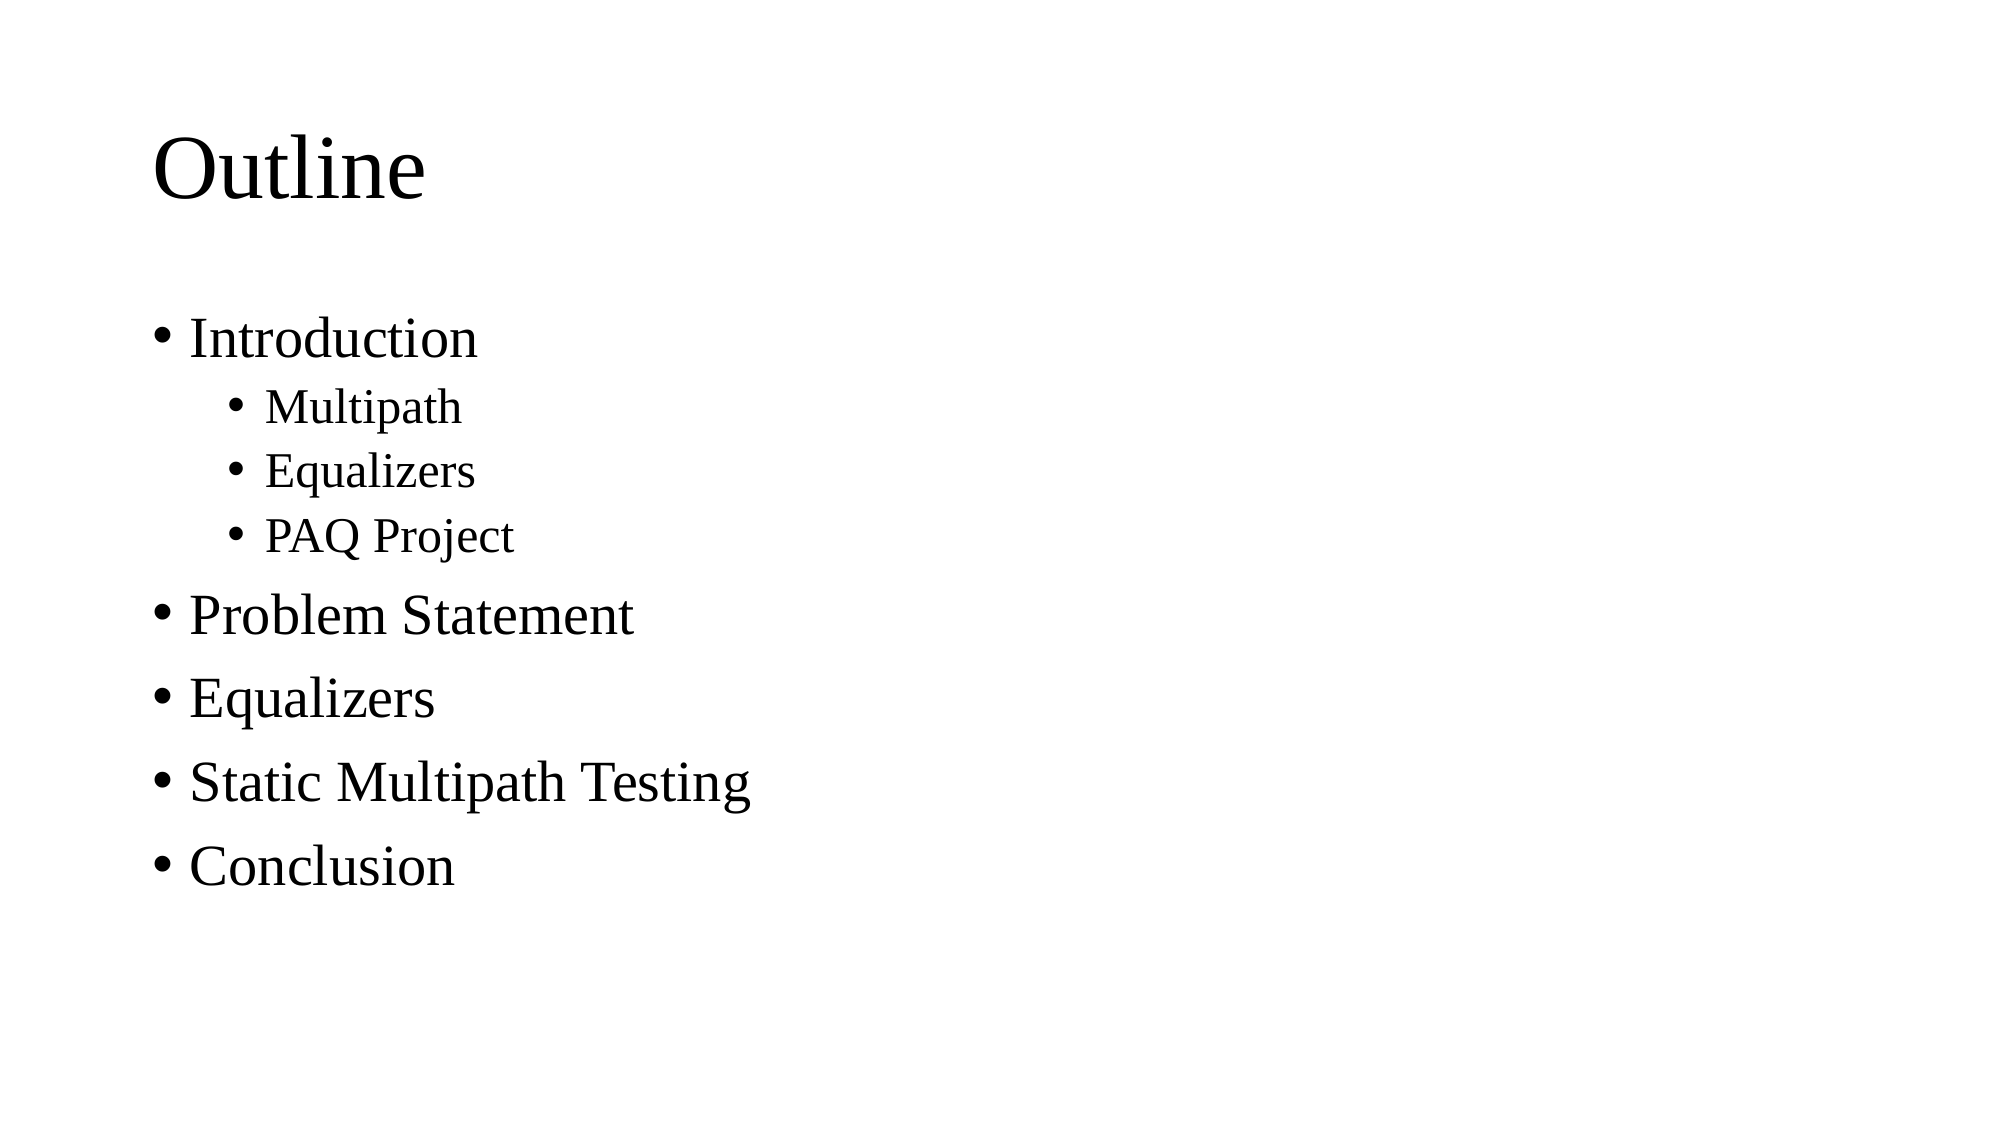

# Outline
Introduction
Multipath
Equalizers
PAQ Project
Problem Statement
Equalizers
Static Multipath Testing
Conclusion